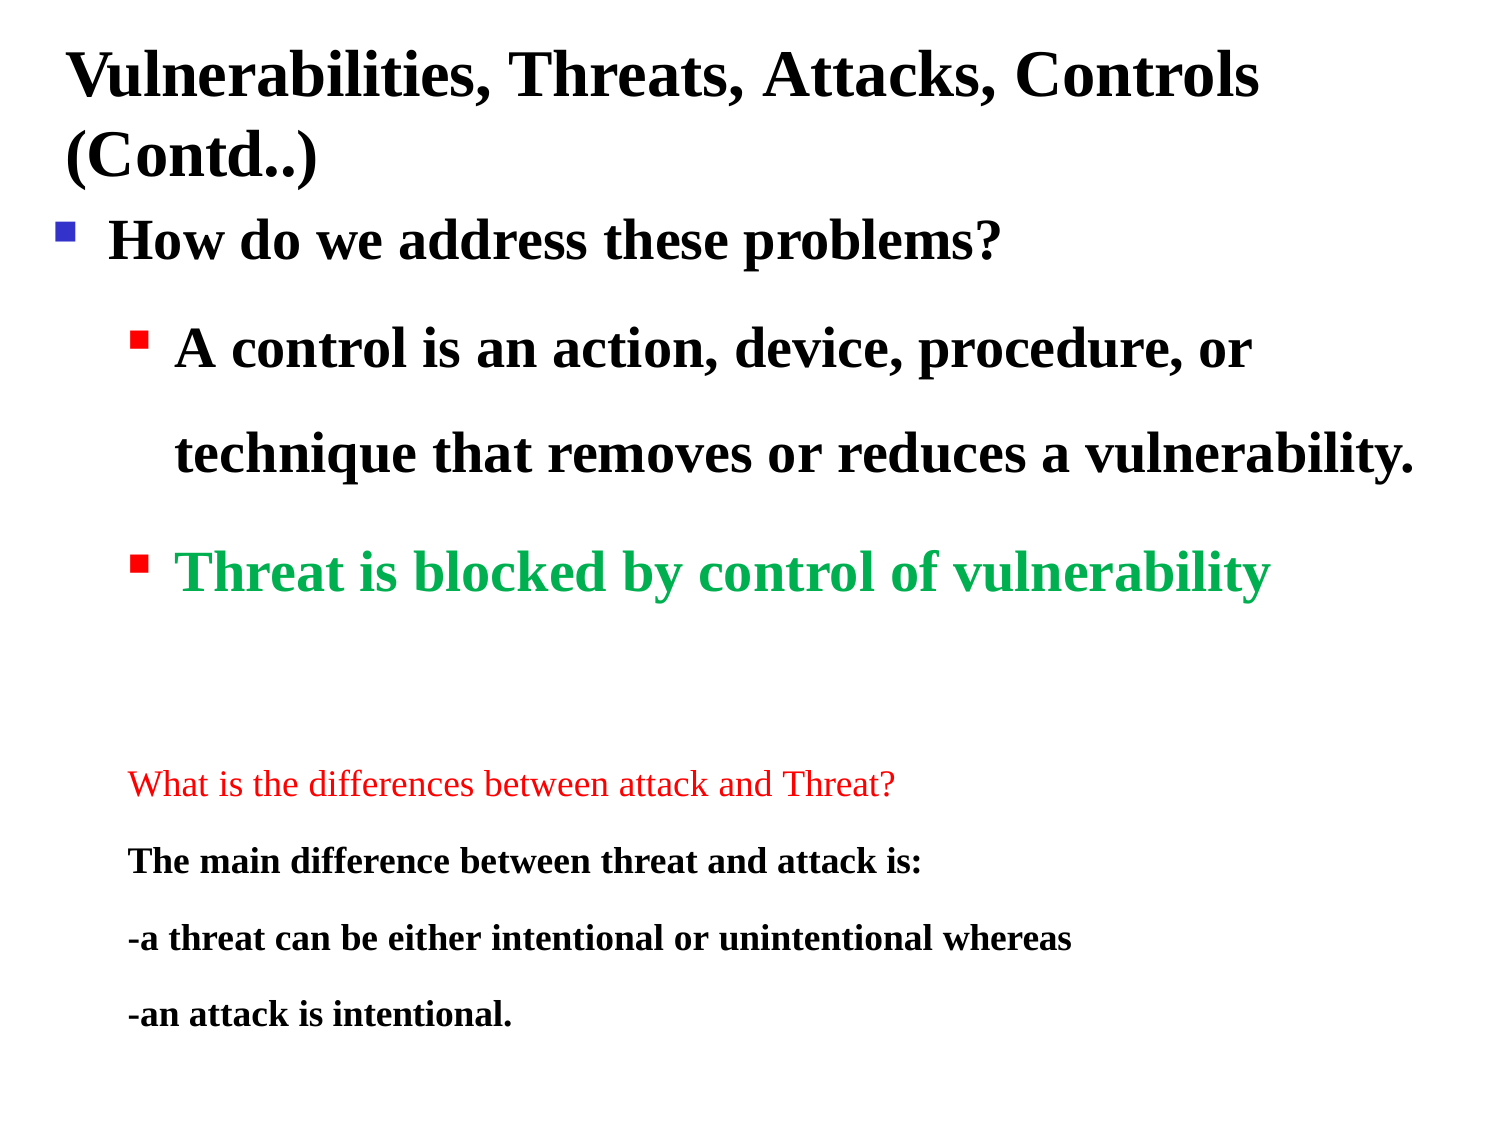

# Vulnerabilities, Threats, Attacks, Controls (Contd..)
How do we address these problems?
A control is an action, device, procedure, or technique that removes or reduces a vulnerability.
Threat is blocked by control of vulnerability
What is the differences between attack and Threat?
The main difference between threat and attack is:
-a threat can be either intentional or unintentional whereas
-an attack is intentional.